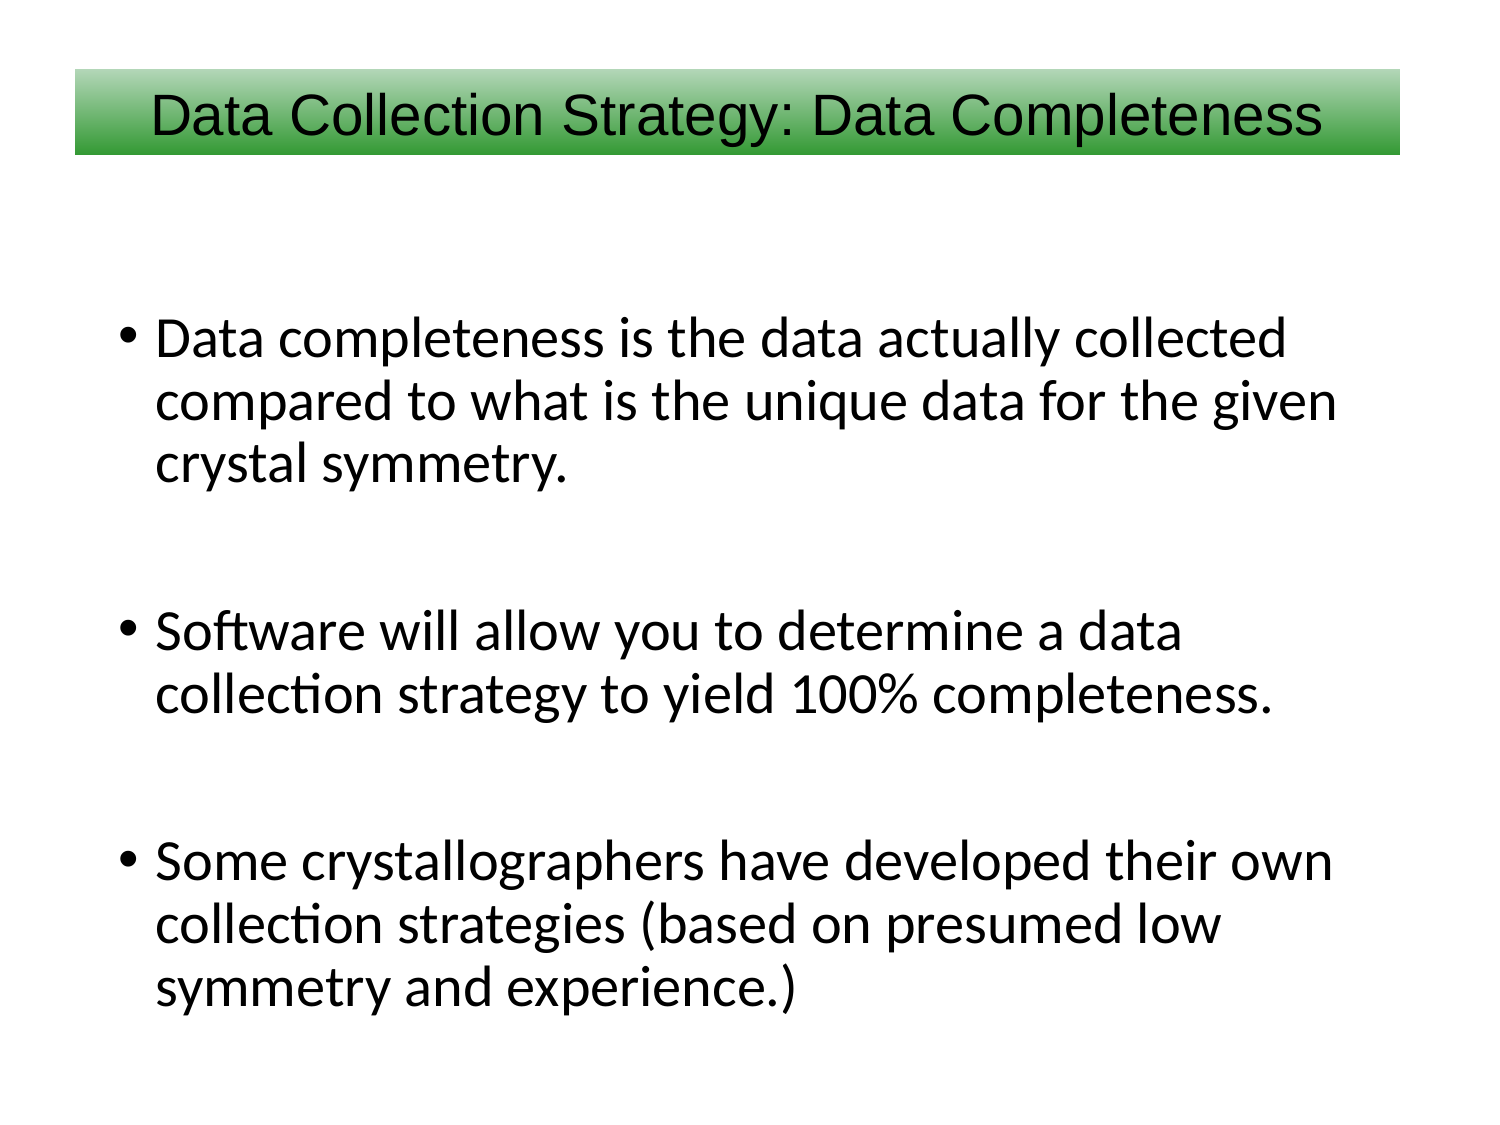

Data Collection Strategy: Data Completeness
Data completeness is the data actually collected compared to what is the unique data for the given crystal symmetry.

Software will allow you to determine a data collection strategy to yield 100% completeness.

Some crystallographers have developed their own collection strategies (based on presumed low symmetry and experience.)